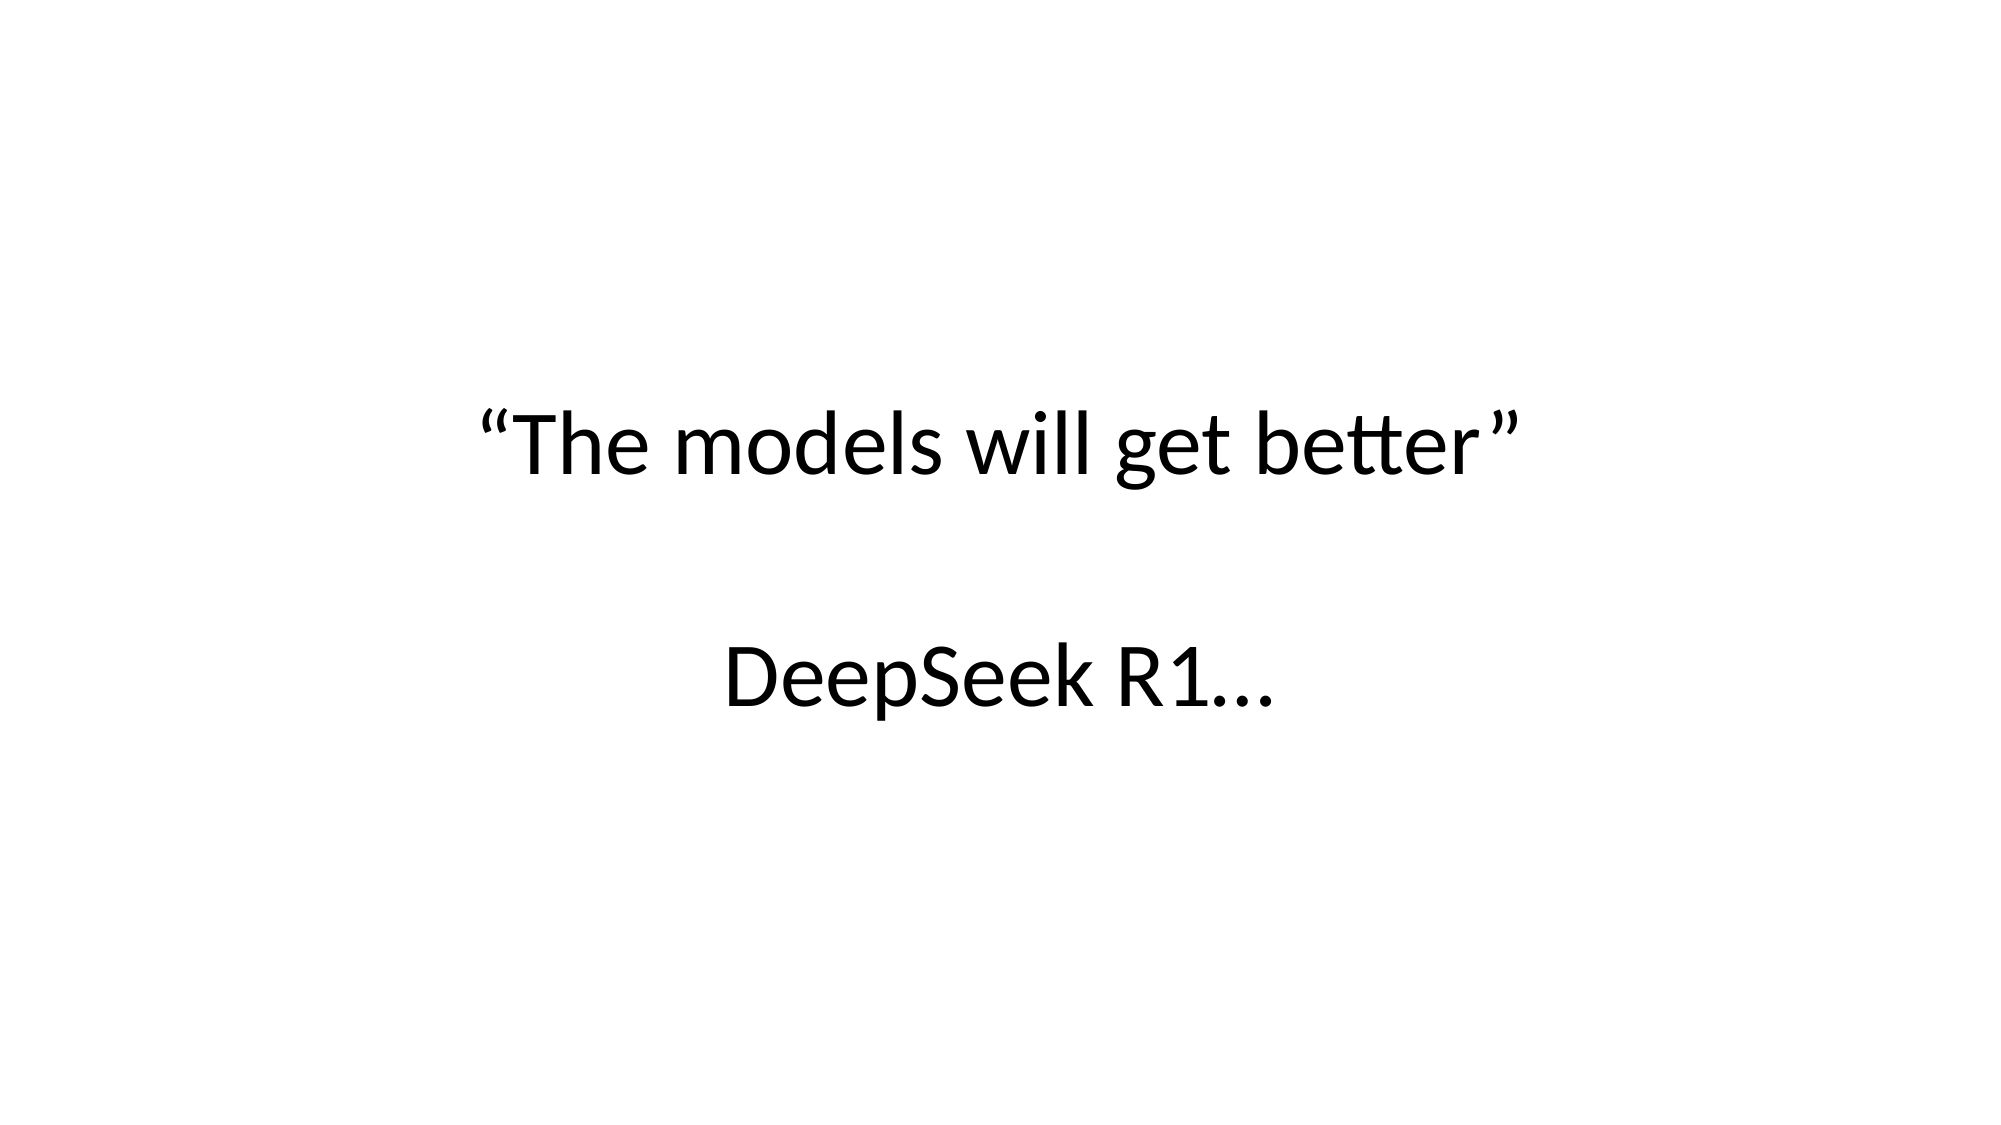

“The models will get better”
DeepSeek R1…